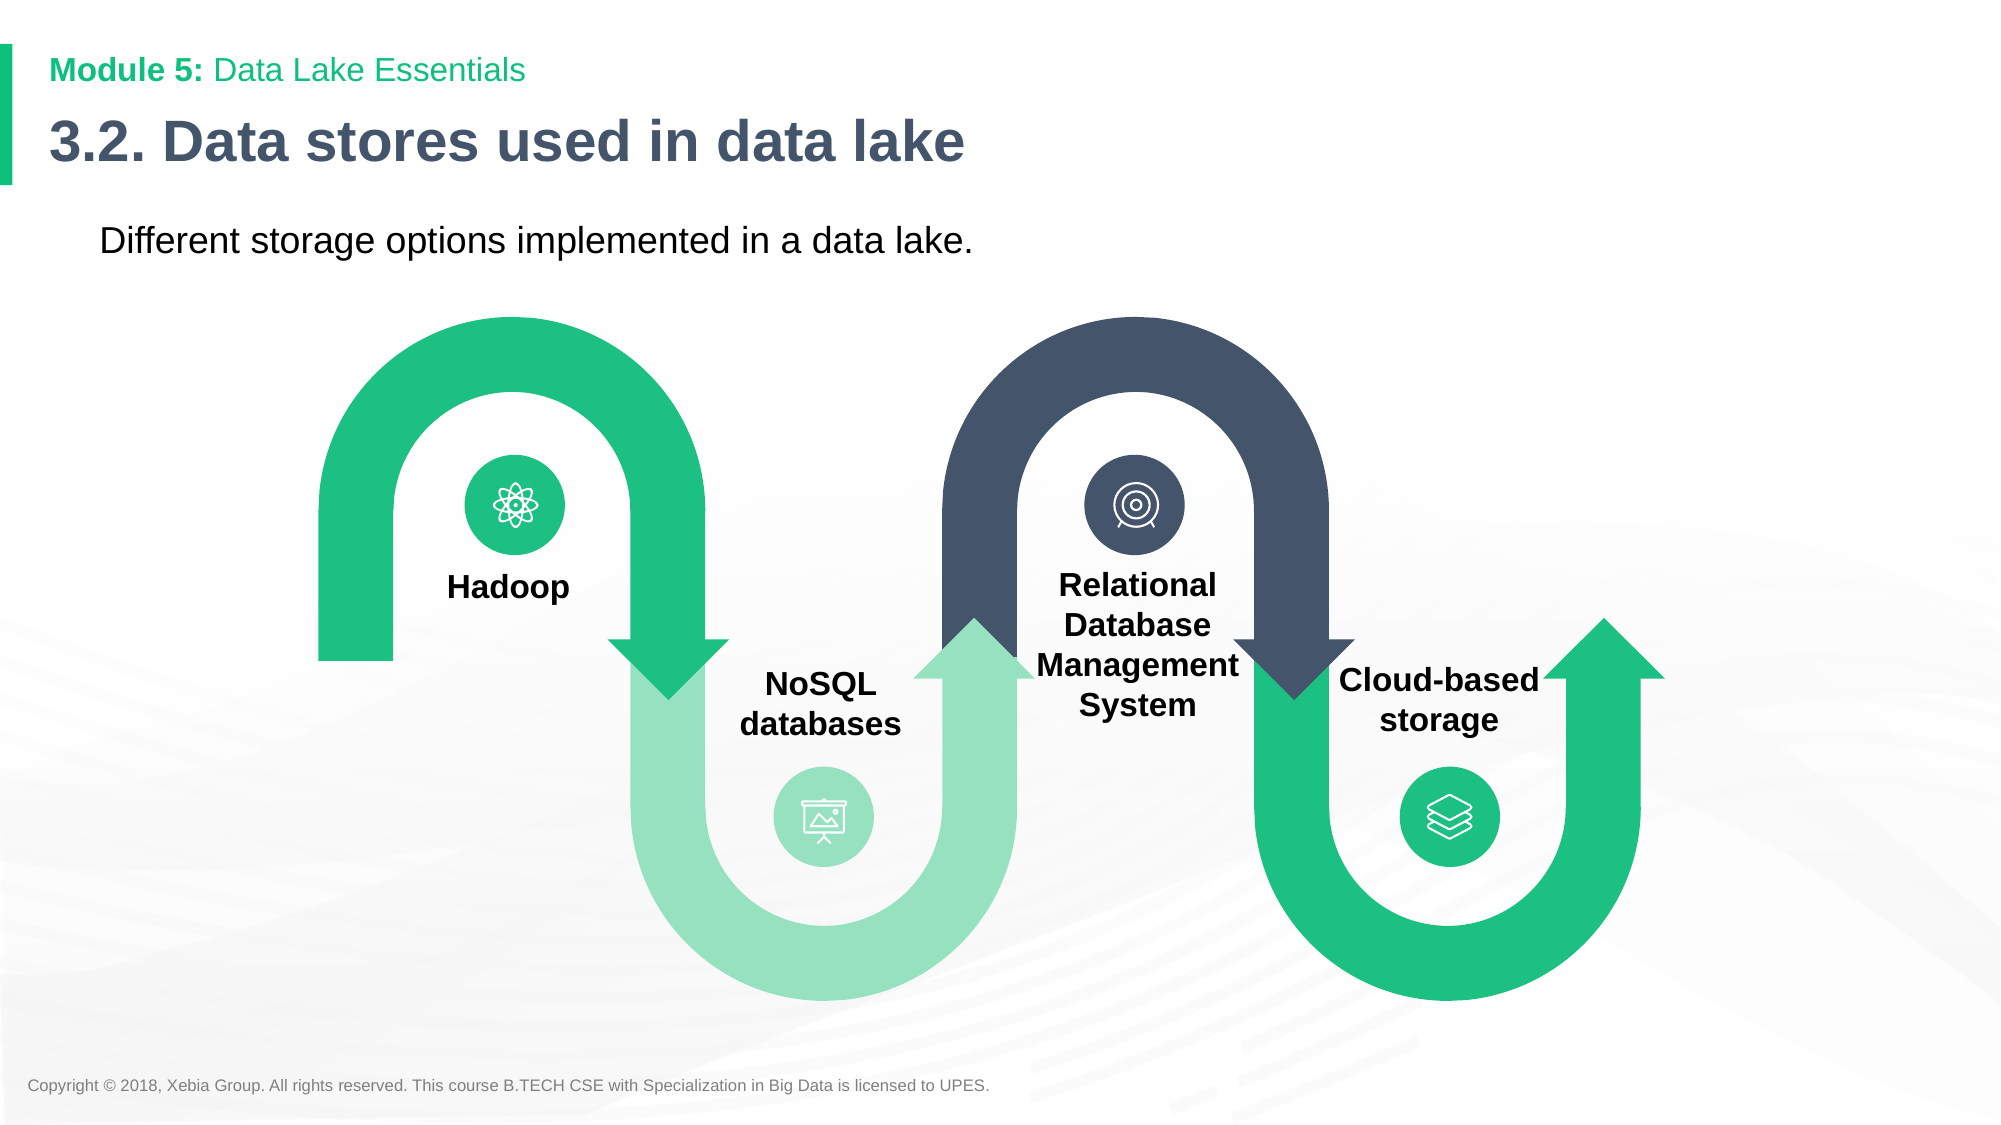

Module 5: Data Lake Essentials
# 3.2. Data stores used in data lake
Different storage options implemented in a data lake.

Relational Database Management System
Hadoop

Cloud-based storage
NoSQL databases